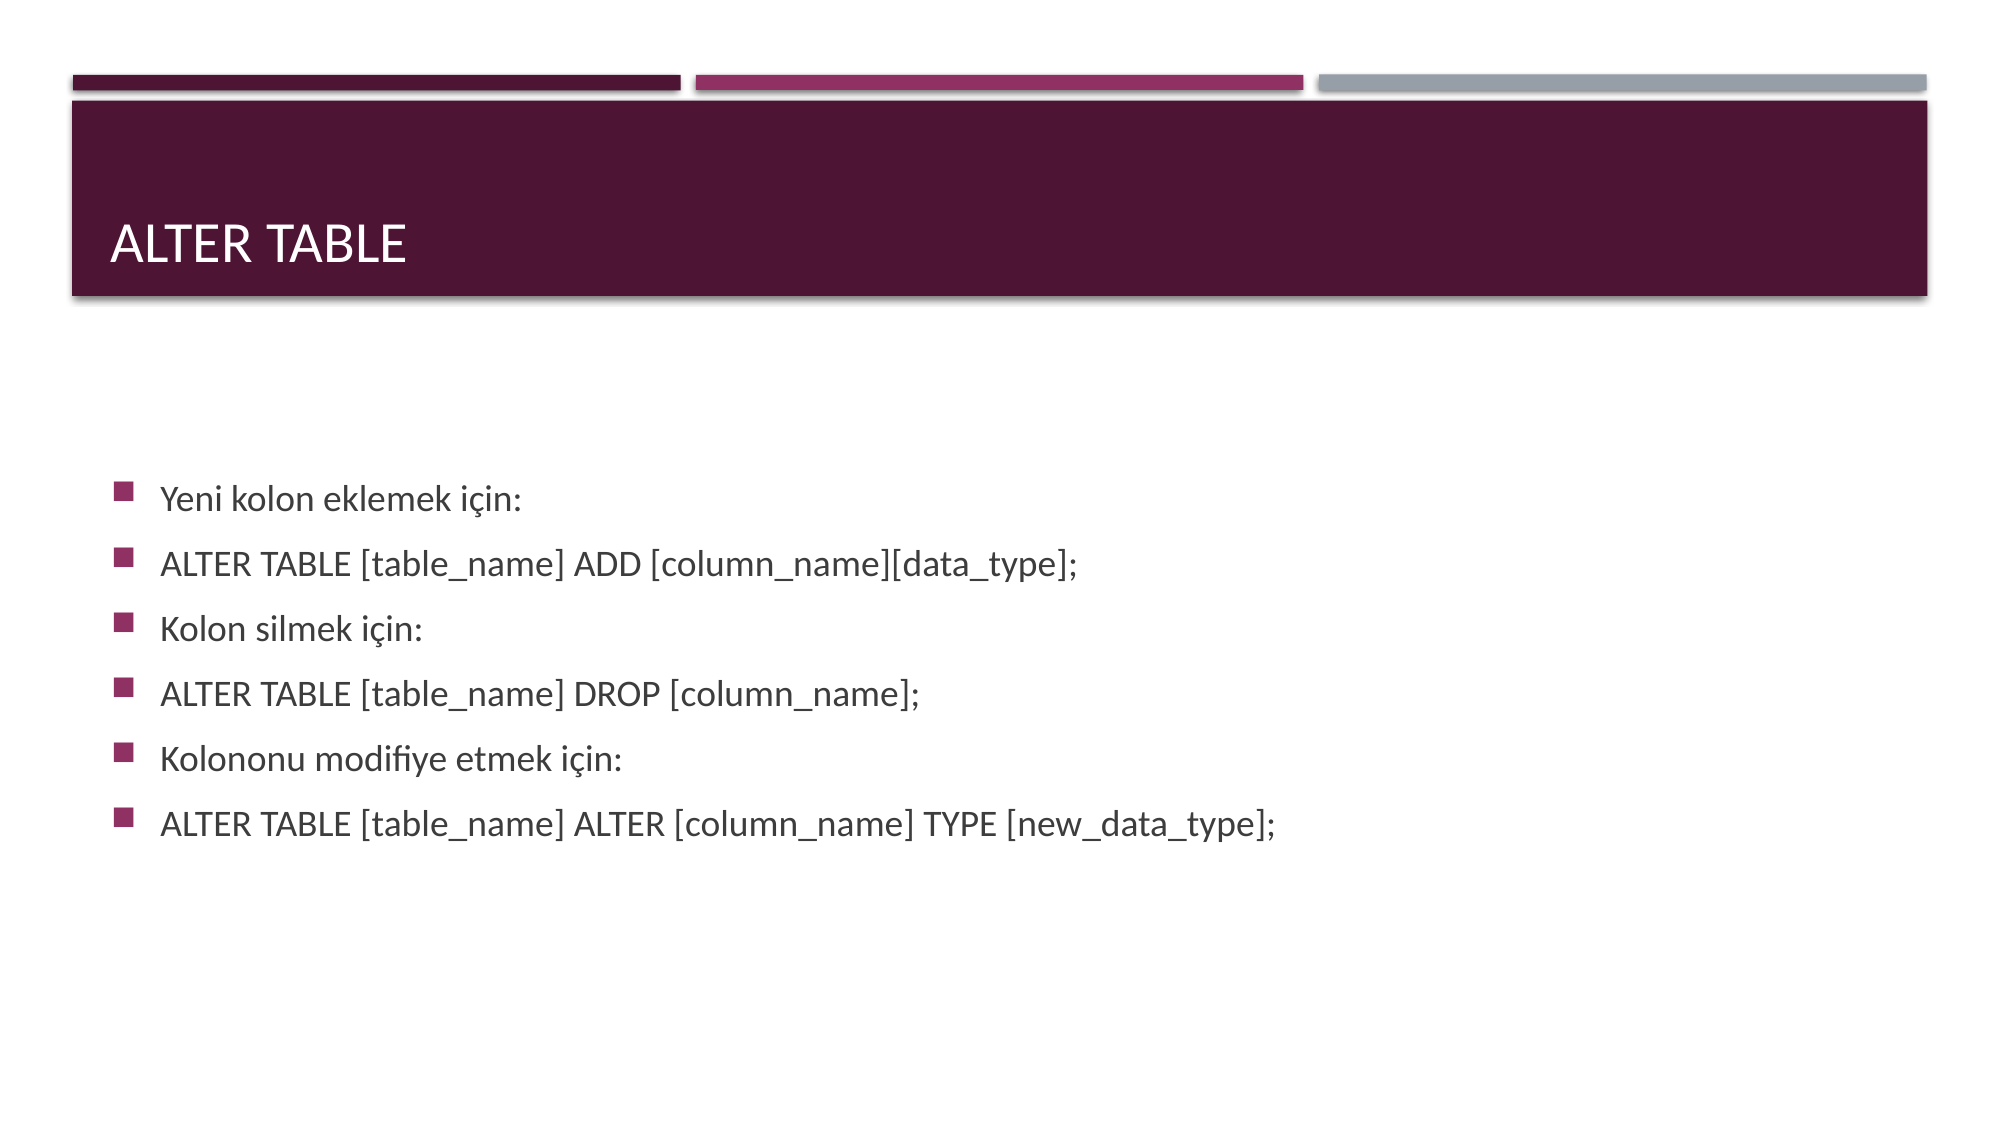

# ALTER table
Yeni kolon eklemek için:
ALTER TABLE [table_name] ADD [column_name][data_type];
Kolon silmek için:
ALTER TABLE [table_name] DROP [column_name];
Kolononu modifiye etmek için:
ALTER TABLE [table_name] ALTER [column_name] TYPE [new_data_type];